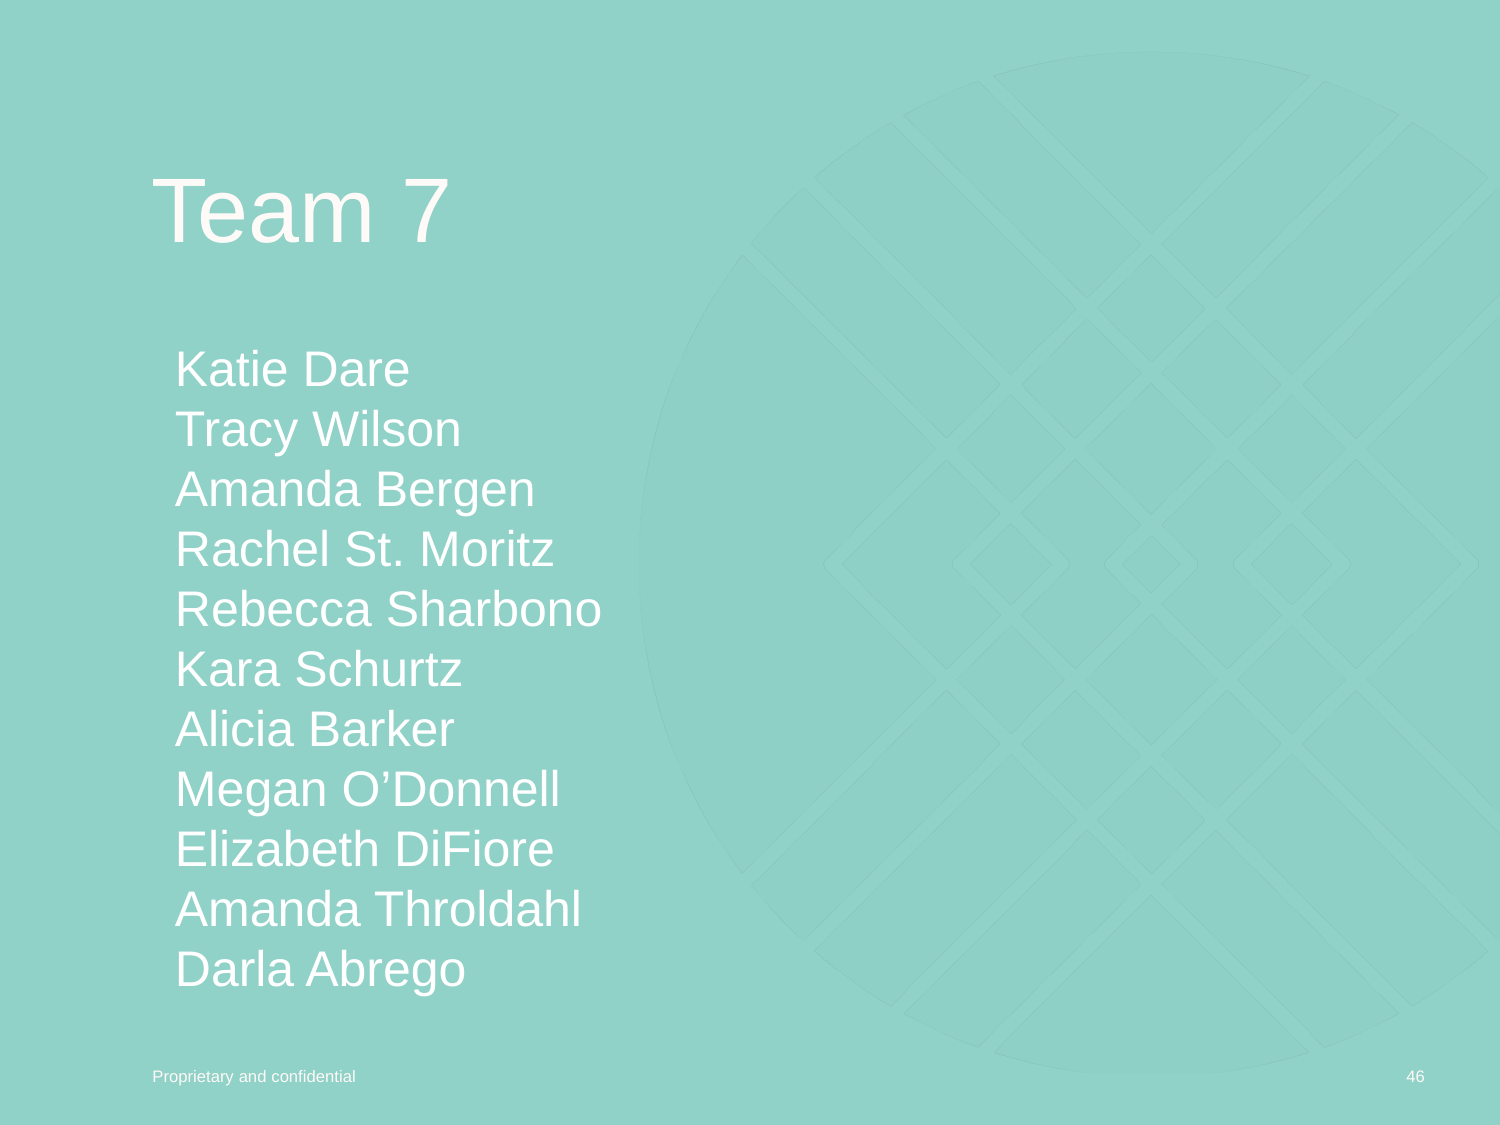

# Team 7
Katie Dare
Tracy Wilson
Amanda Bergen
Rachel St. Moritz
Rebecca Sharbono
Kara Schurtz
Alicia Barker
Megan O’Donnell
Elizabeth DiFiore
Amanda Throldahl
Darla Abrego
46